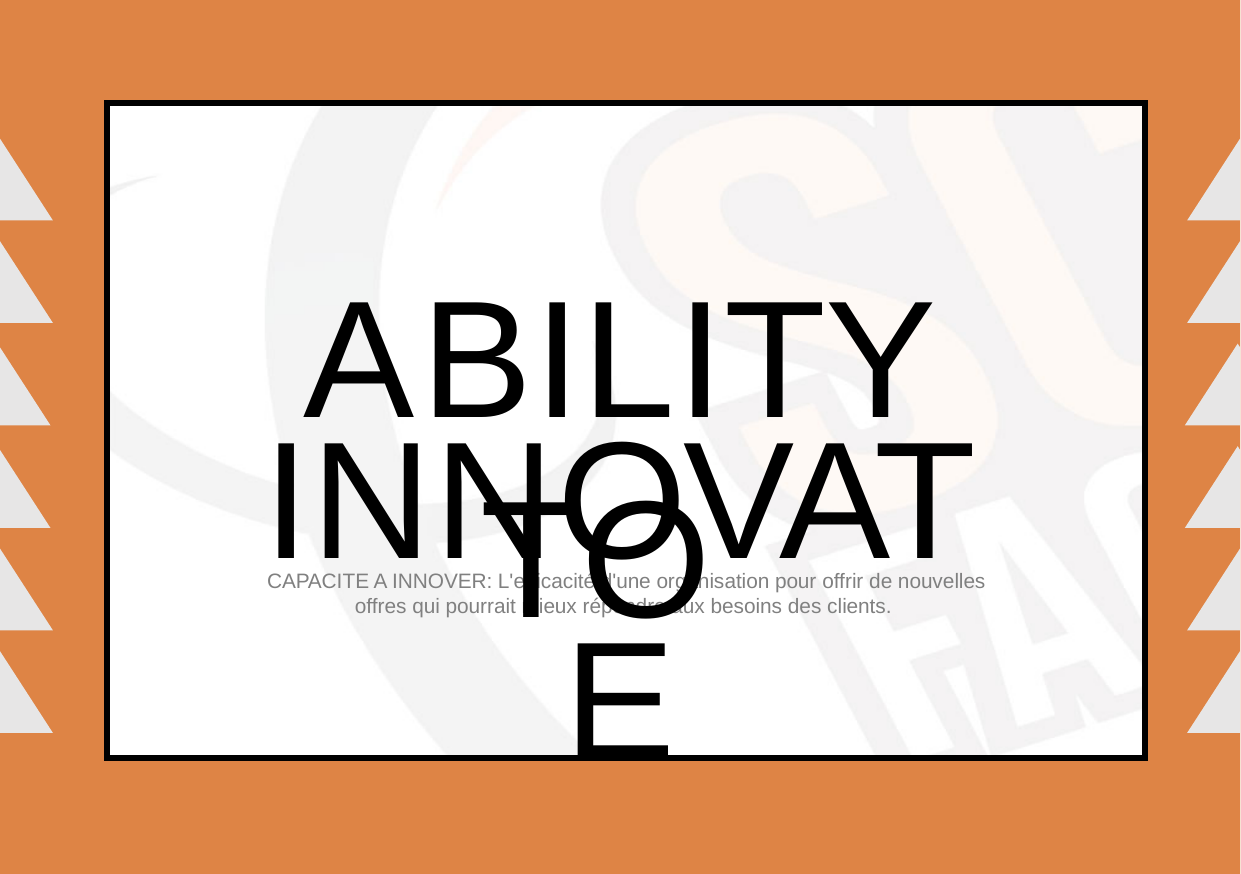

ABILITY TO

INNOVATE

CAPACITE A INNOVER: L'efficacité d'une organisation pour offrir de nouvelles offres qui pourrait mieux répondre aux besoins des clients.